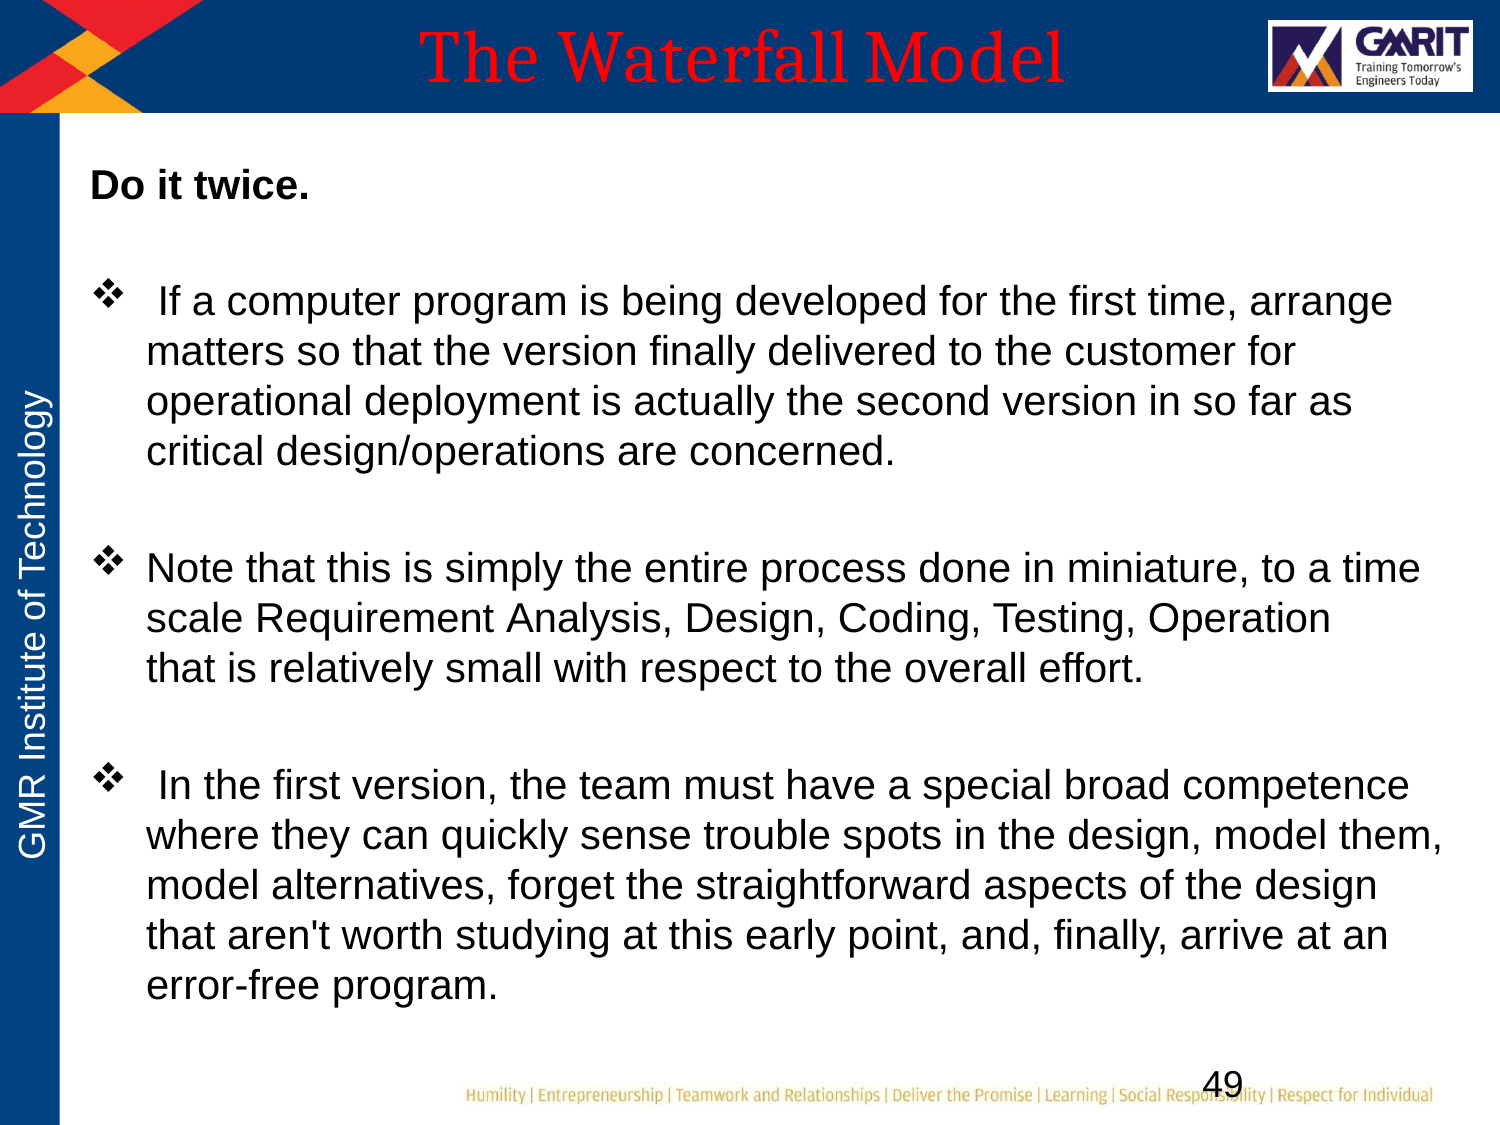

# The Waterfall Model
Do it twice.

 If a computer program is being developed for the first time, arrange matters so that the version finally delivered to the customer for operational deployment is actually the second version in so far as critical design/operations are concerned.

Note that this is simply the entire process done in miniature, to a time scale Requirement Analysis, Design, Coding, Testing, Operation
that is relatively small with respect to the overall effort.

 In the first version, the team must have a special broad competence where they can quickly sense trouble spots in the design, model them, model alternatives, forget the straightforward aspects of the design that aren't worth studying at this early point, and, finally, arrive at an error-free program.
49